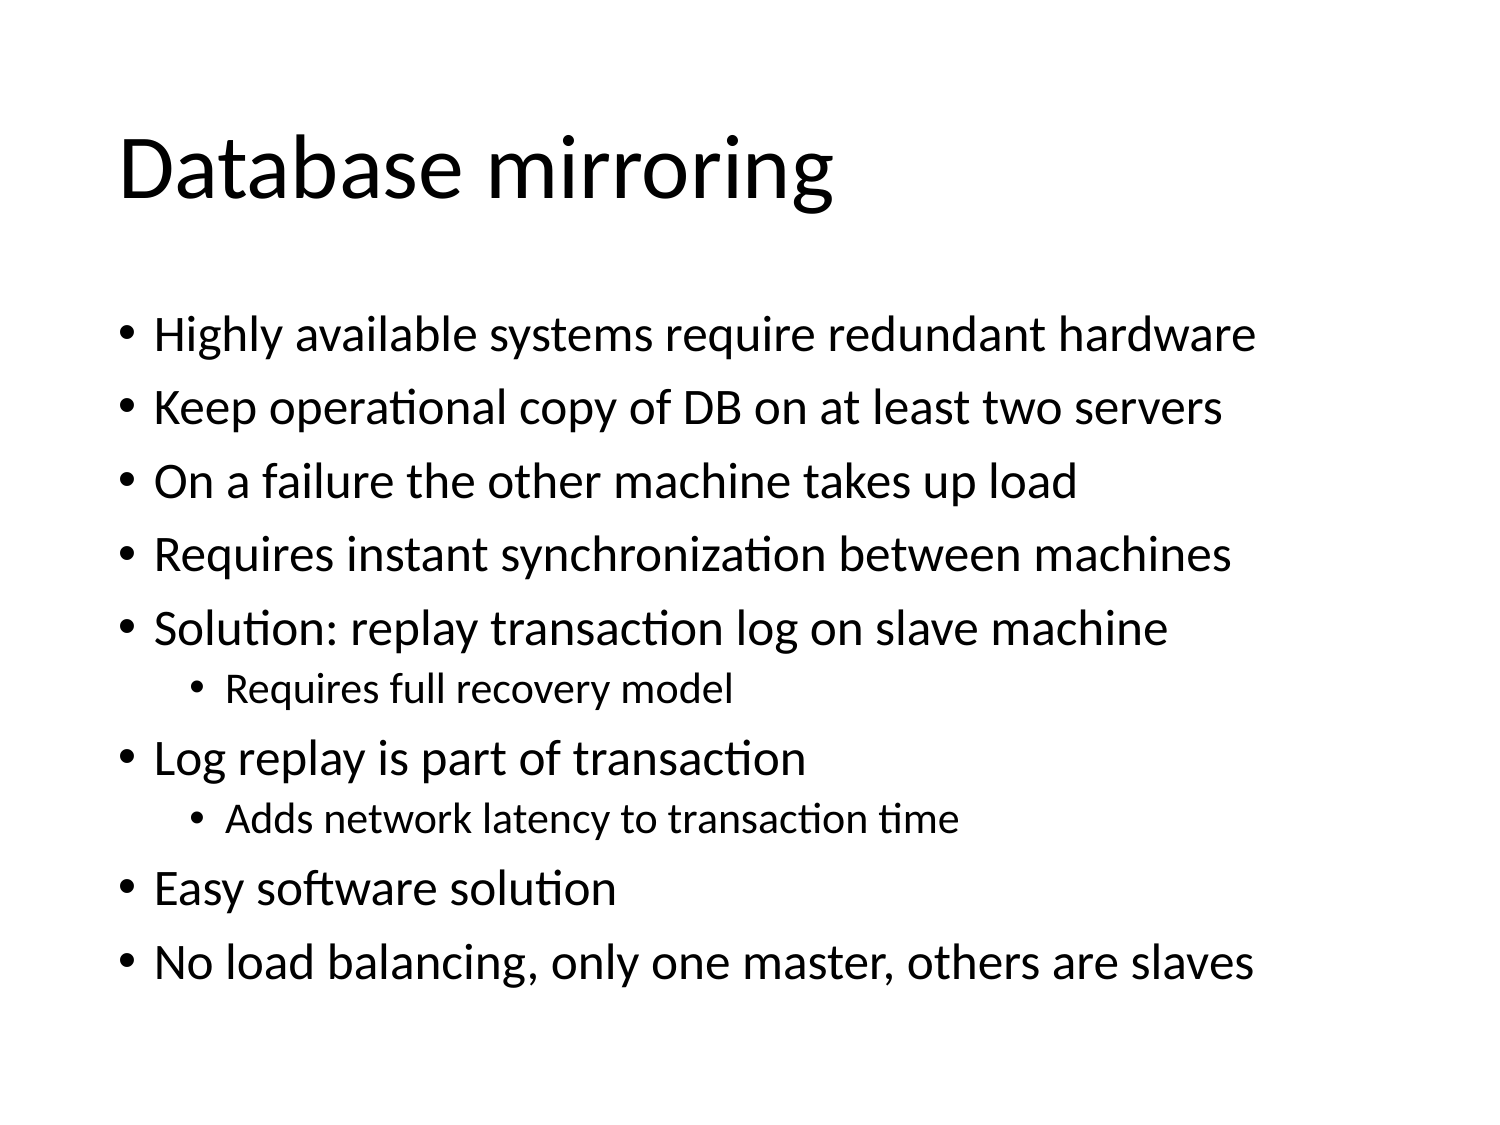

# Database mirroring
Highly available systems require redundant hardware
Keep operational copy of DB on at least two servers
On a failure the other machine takes up load
Requires instant synchronization between machines
Solution: replay transaction log on slave machine
Requires full recovery model
Log replay is part of transaction
Adds network latency to transaction time
Easy software solution
No load balancing, only one master, others are slaves